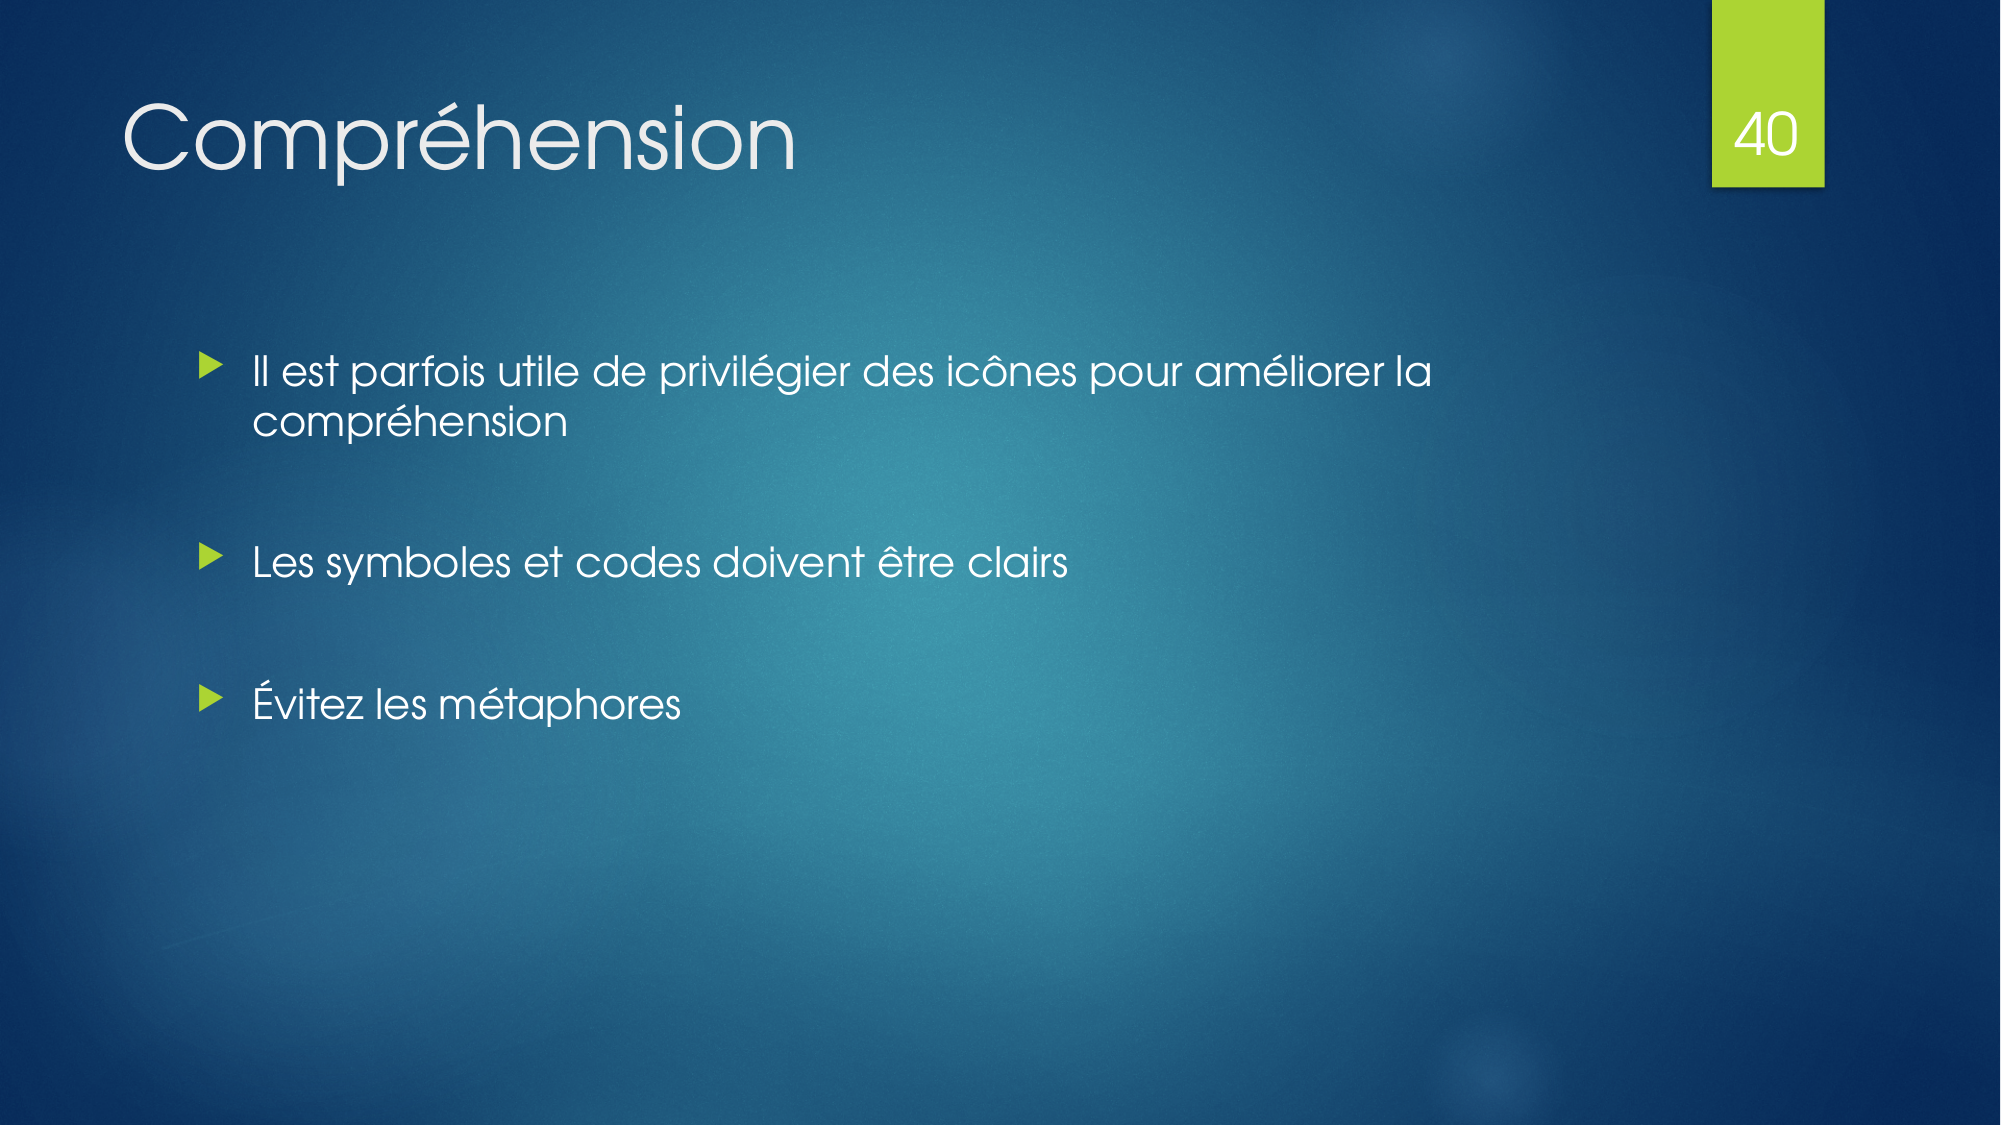

40
# Compréhension
Il est parfois utile de privilégier des icônes pour améliorer la compréhension

Les symboles et codes doivent être clairs

Évitez les métaphores